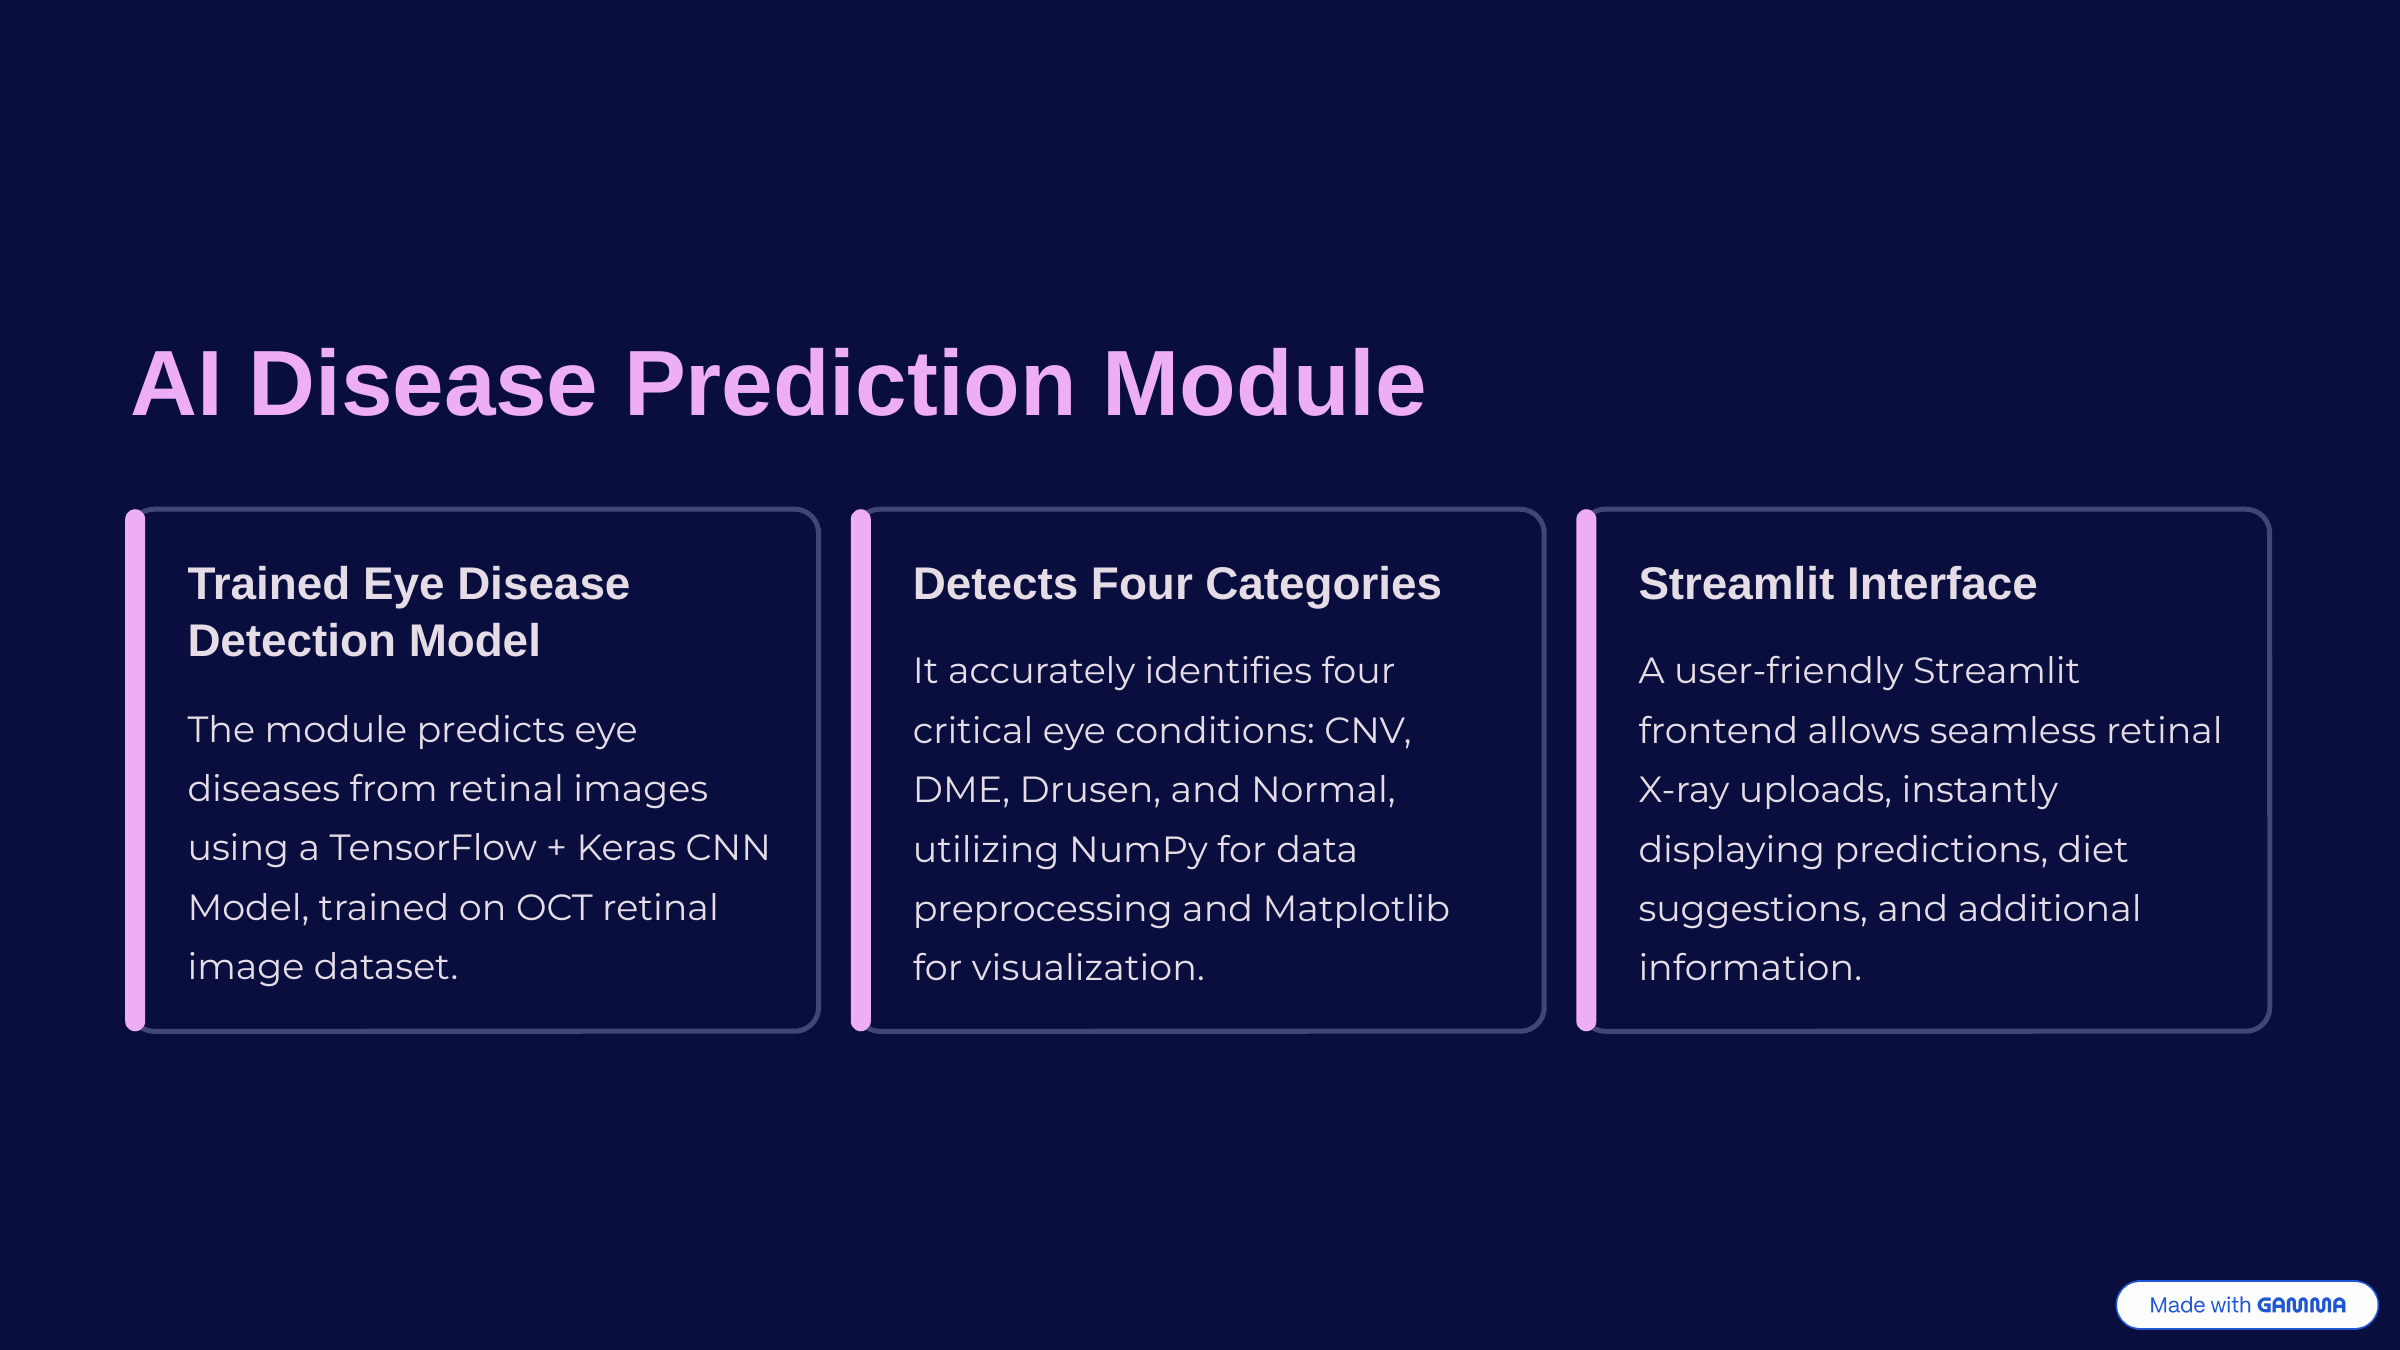

AI Disease Prediction Module

Trained Eye Disease Detection Model
Detects Four Categories
Streamlit Interface
It accurately identifies four critical eye conditions: CNV, DME, Drusen, and Normal, utilizing NumPy for data preprocessing and Matplotlib for visualization.
A user-friendly Streamlit frontend allows seamless retinal X-ray uploads, instantly displaying predictions, diet suggestions, and additional information.
The module predicts eye diseases from retinal images using a TensorFlow + Keras CNN Model, trained on OCT retinal image dataset.